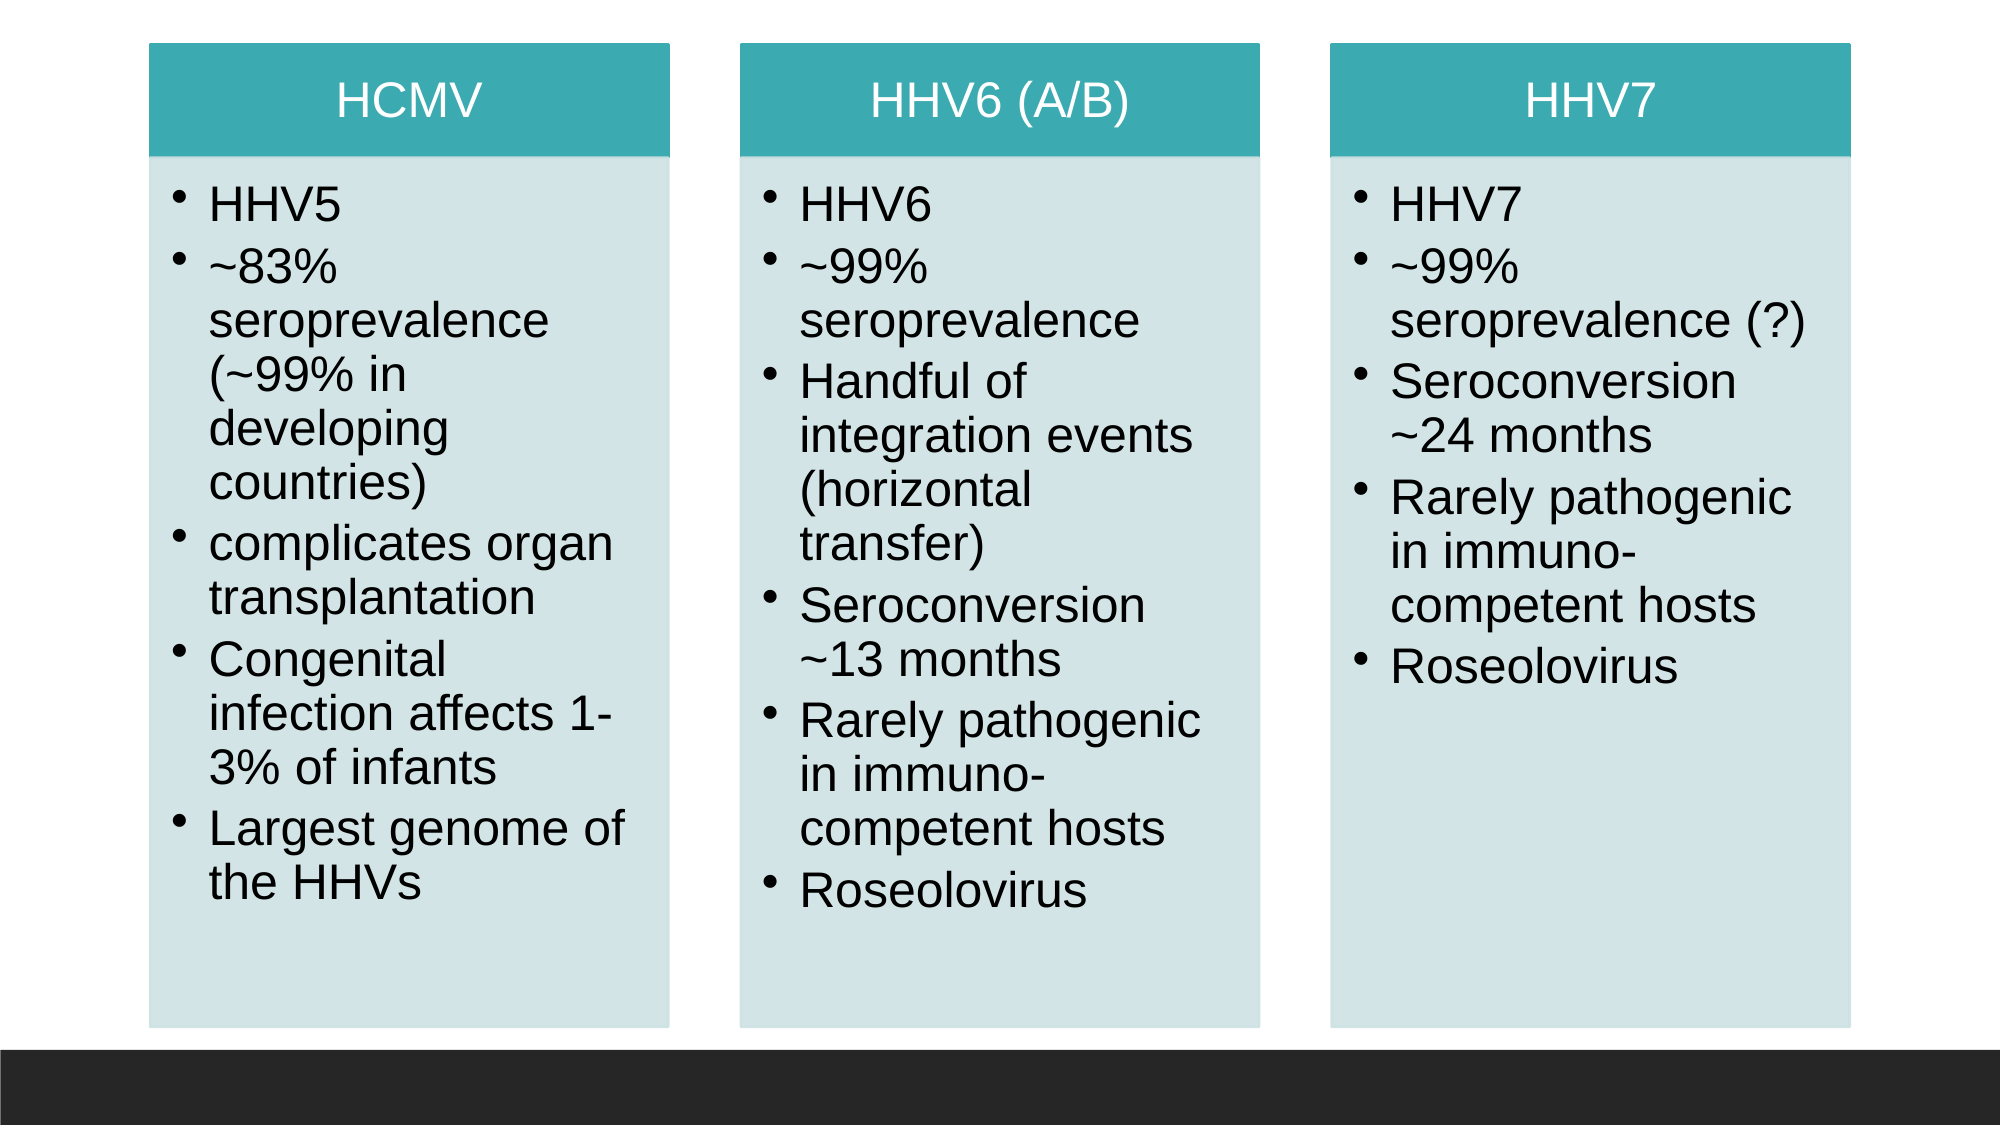

HCMV
HHV5
~83% seroprevalence (~99% in developing countries)
complicates organ transplantation
Congenital infection affects 1-3% of infants
Largest genome of the HHVs
HHV6 (A/B)
HHV6
~99% seroprevalence
Handful of integration events (horizontal transfer)
Seroconversion ~13 months
Rarely pathogenic in immuno-competent hosts
Roseolovirus
HHV7
HHV7
~99% seroprevalence (?)
Seroconversion ~24 months
Rarely pathogenic in immuno-competent hosts
Roseolovirus